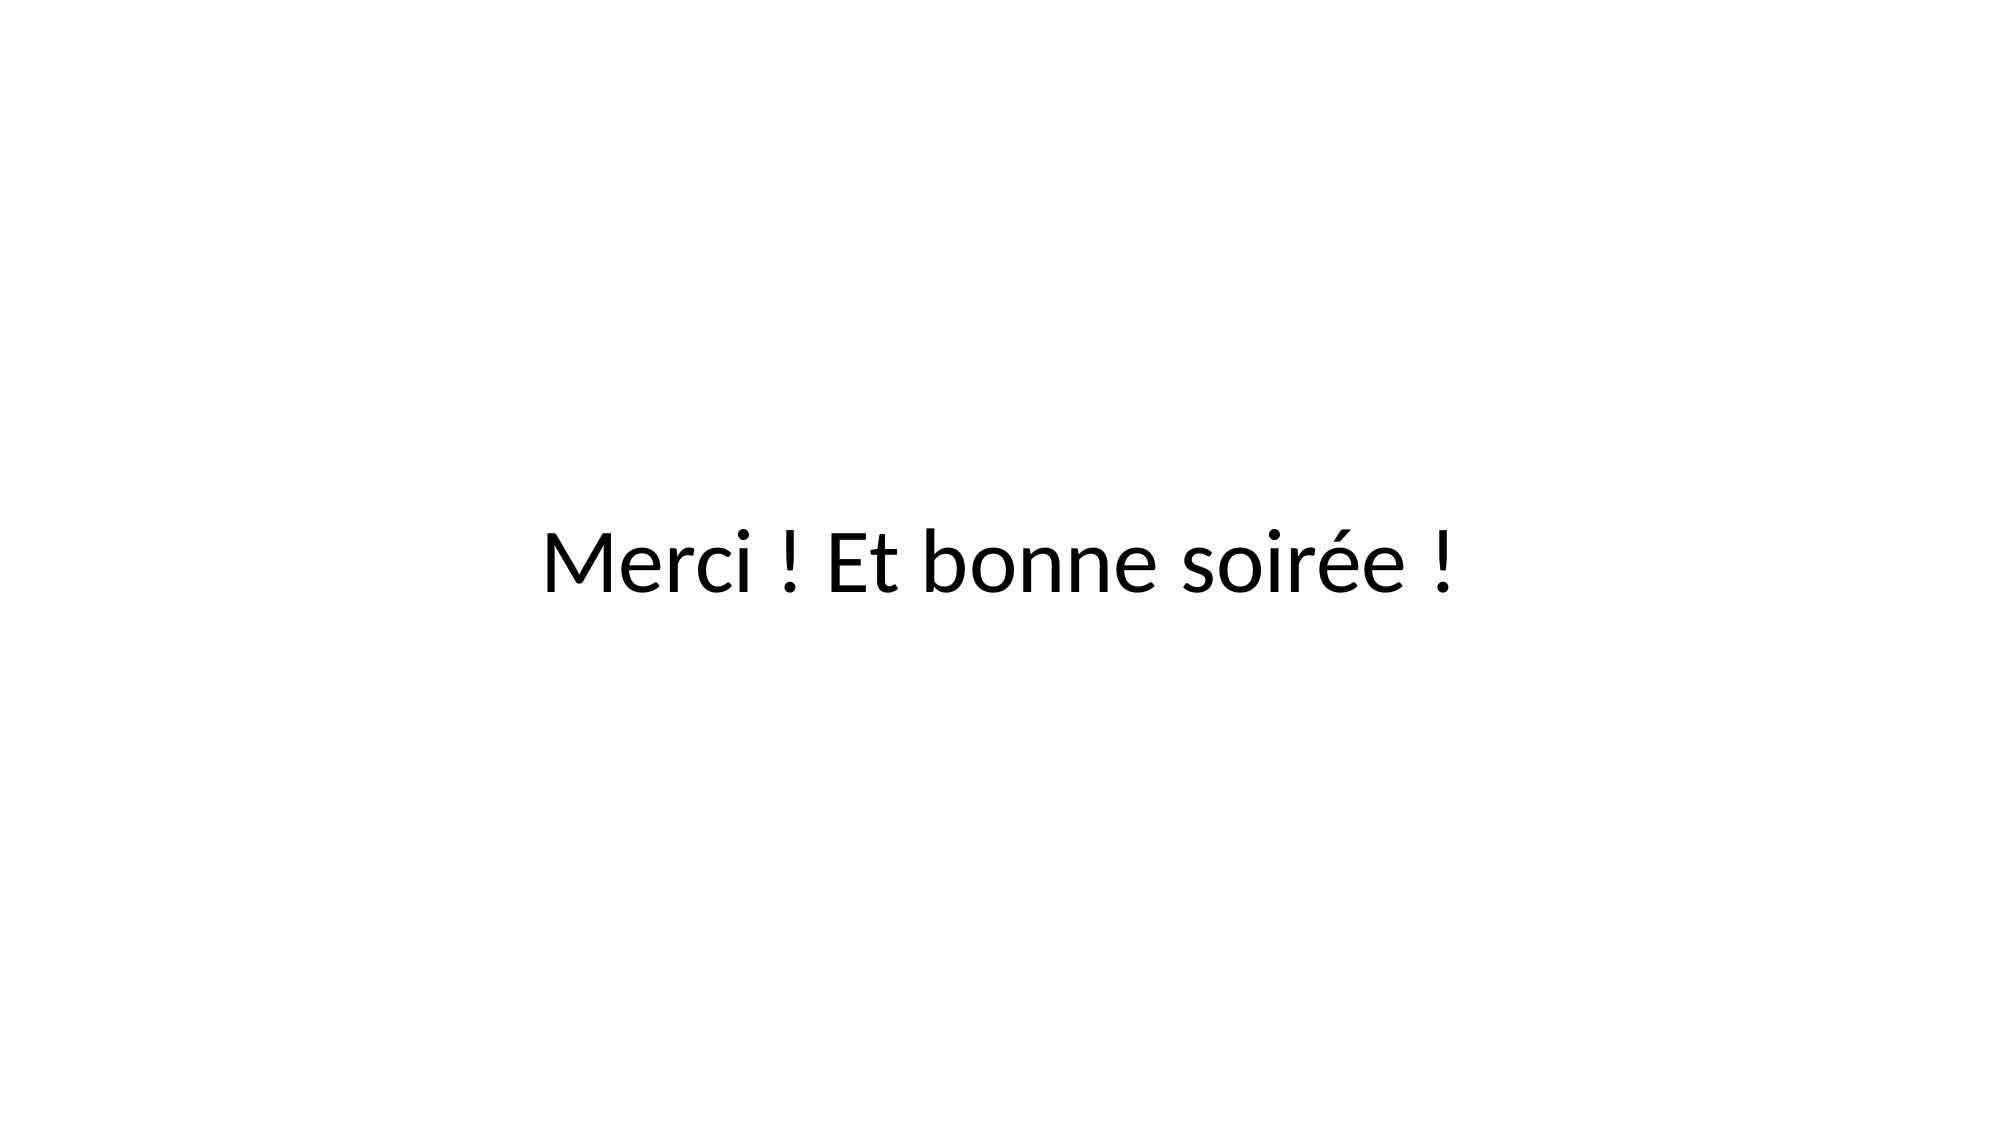

# Merci ! Et bonne soirée !